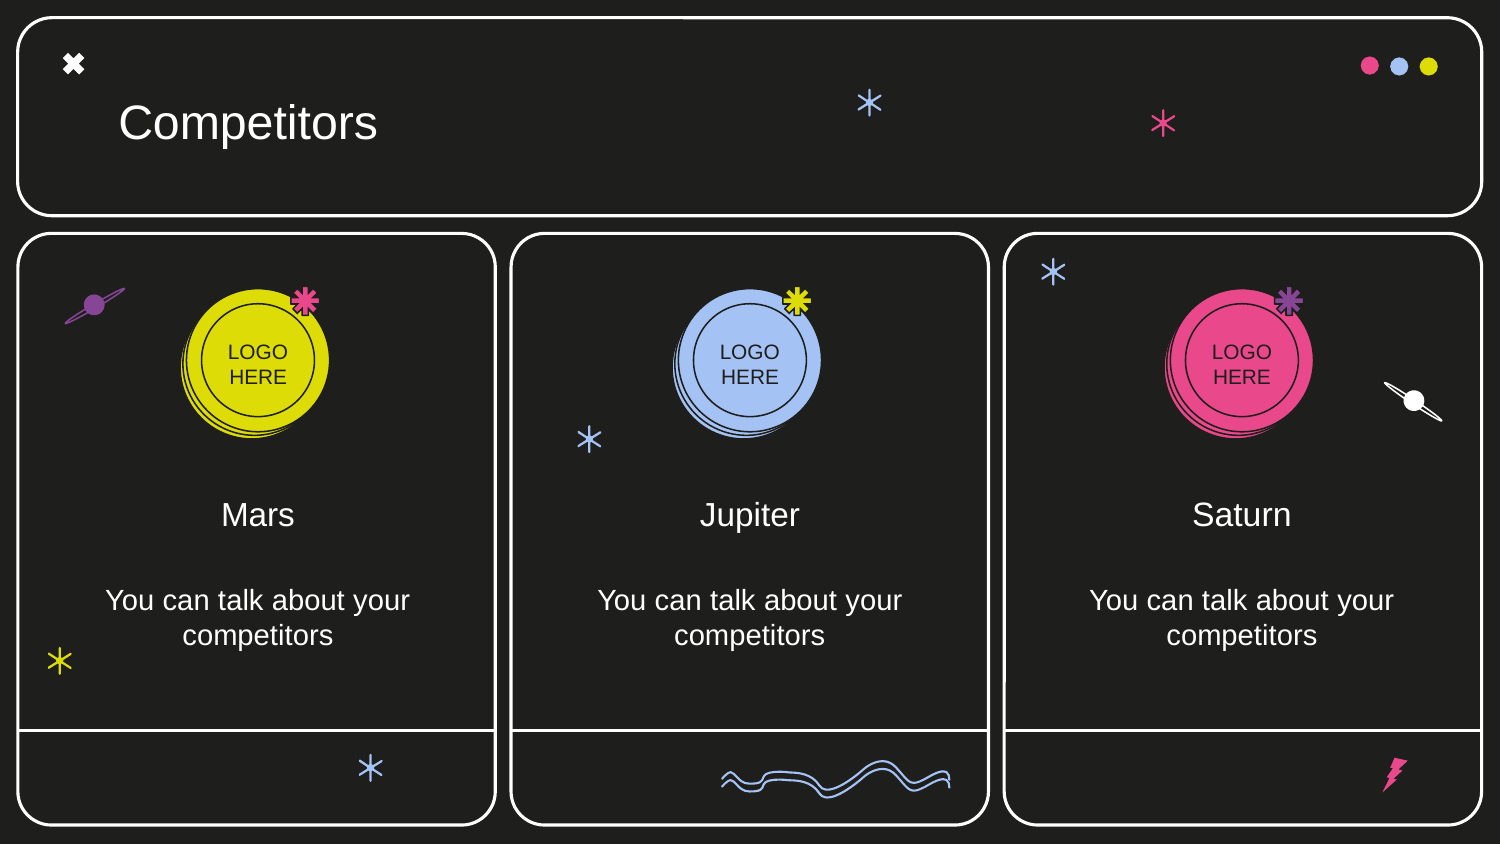

# Competitors

LOGO
HERE

LOGO
HERE
LOGO
HERE
Mars
Jupiter
Saturn
You can talk about your competitors
You can talk about your competitors
You can talk about your competitors